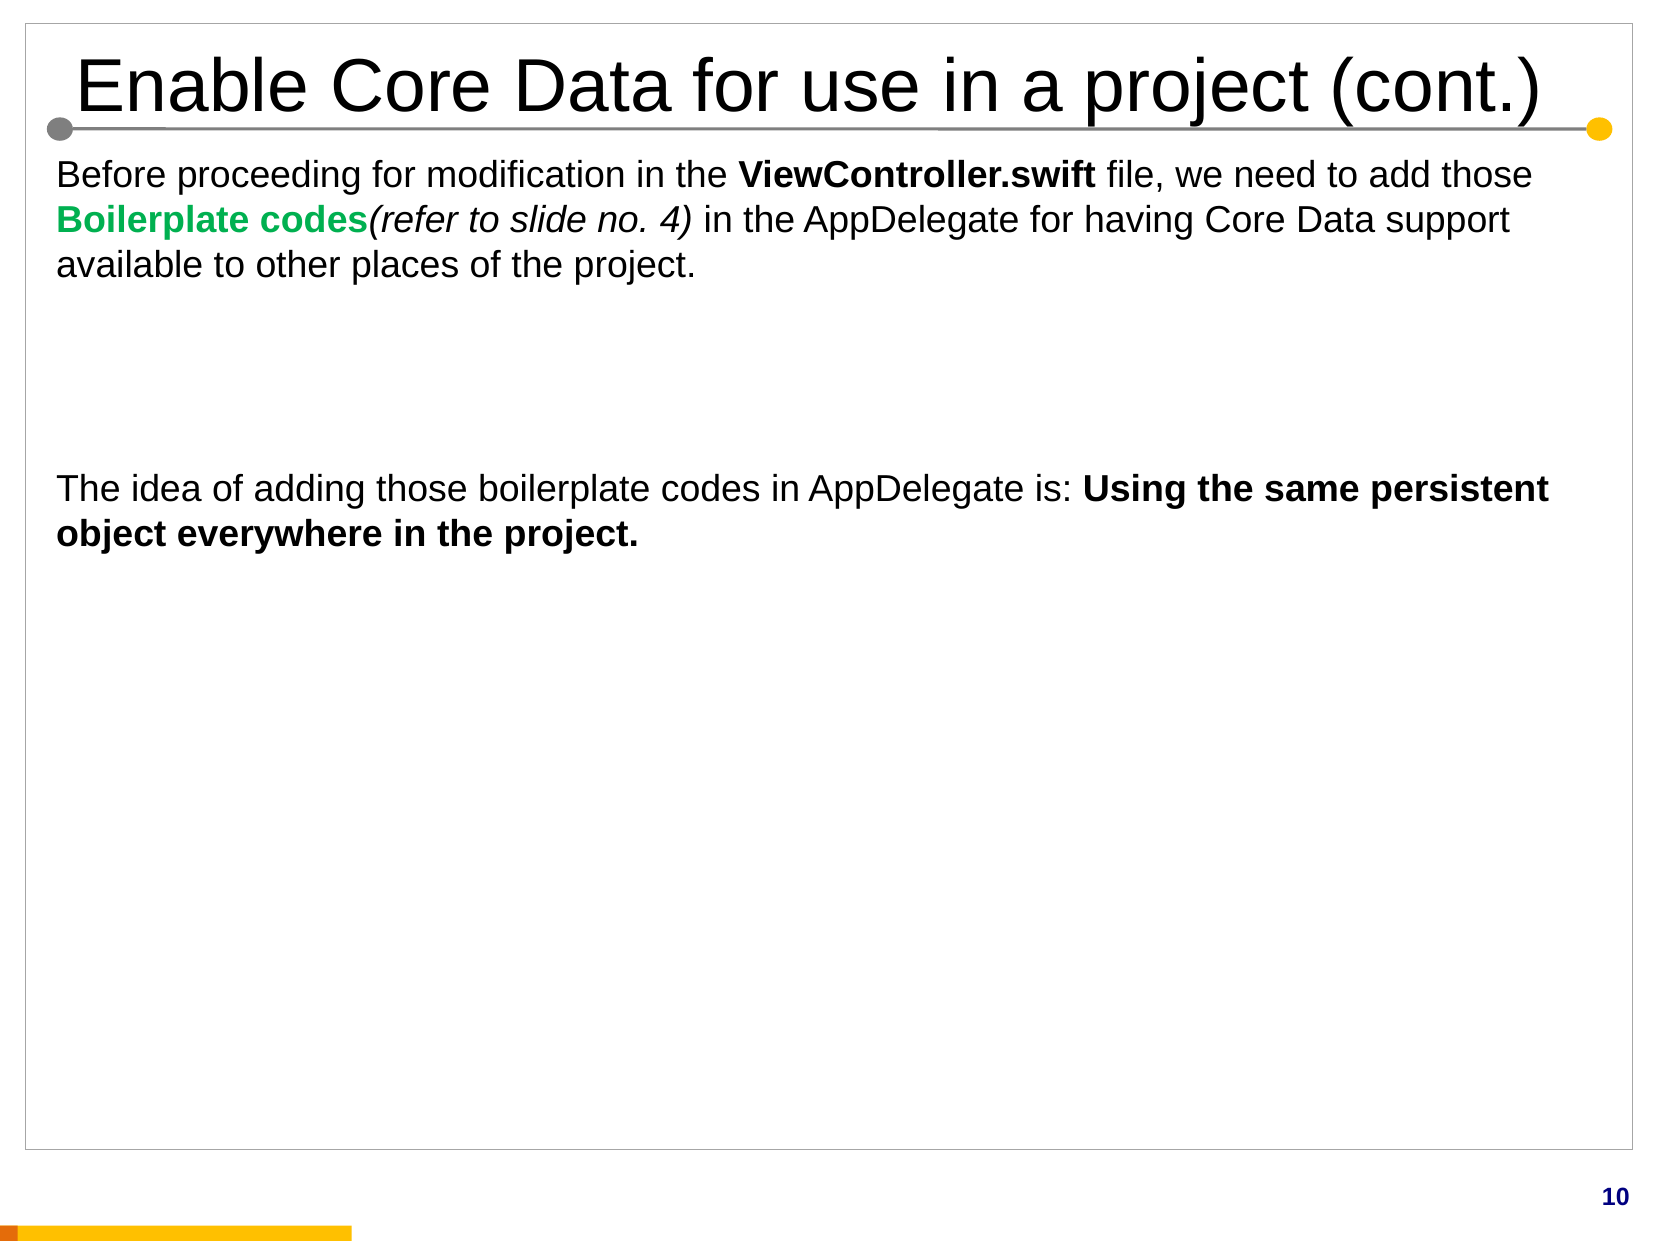

Enable Core Data for use in a project (cont.)
naming conventions
Before proceeding for modification in the ViewController.swift file, we need to add those Boilerplate codes(refer to slide no. 4) in the AppDelegate for having Core Data support available to other places of the project.

The idea of adding those boilerplate codes in AppDelegate is: Using the same persistent object everywhere in the project.
10